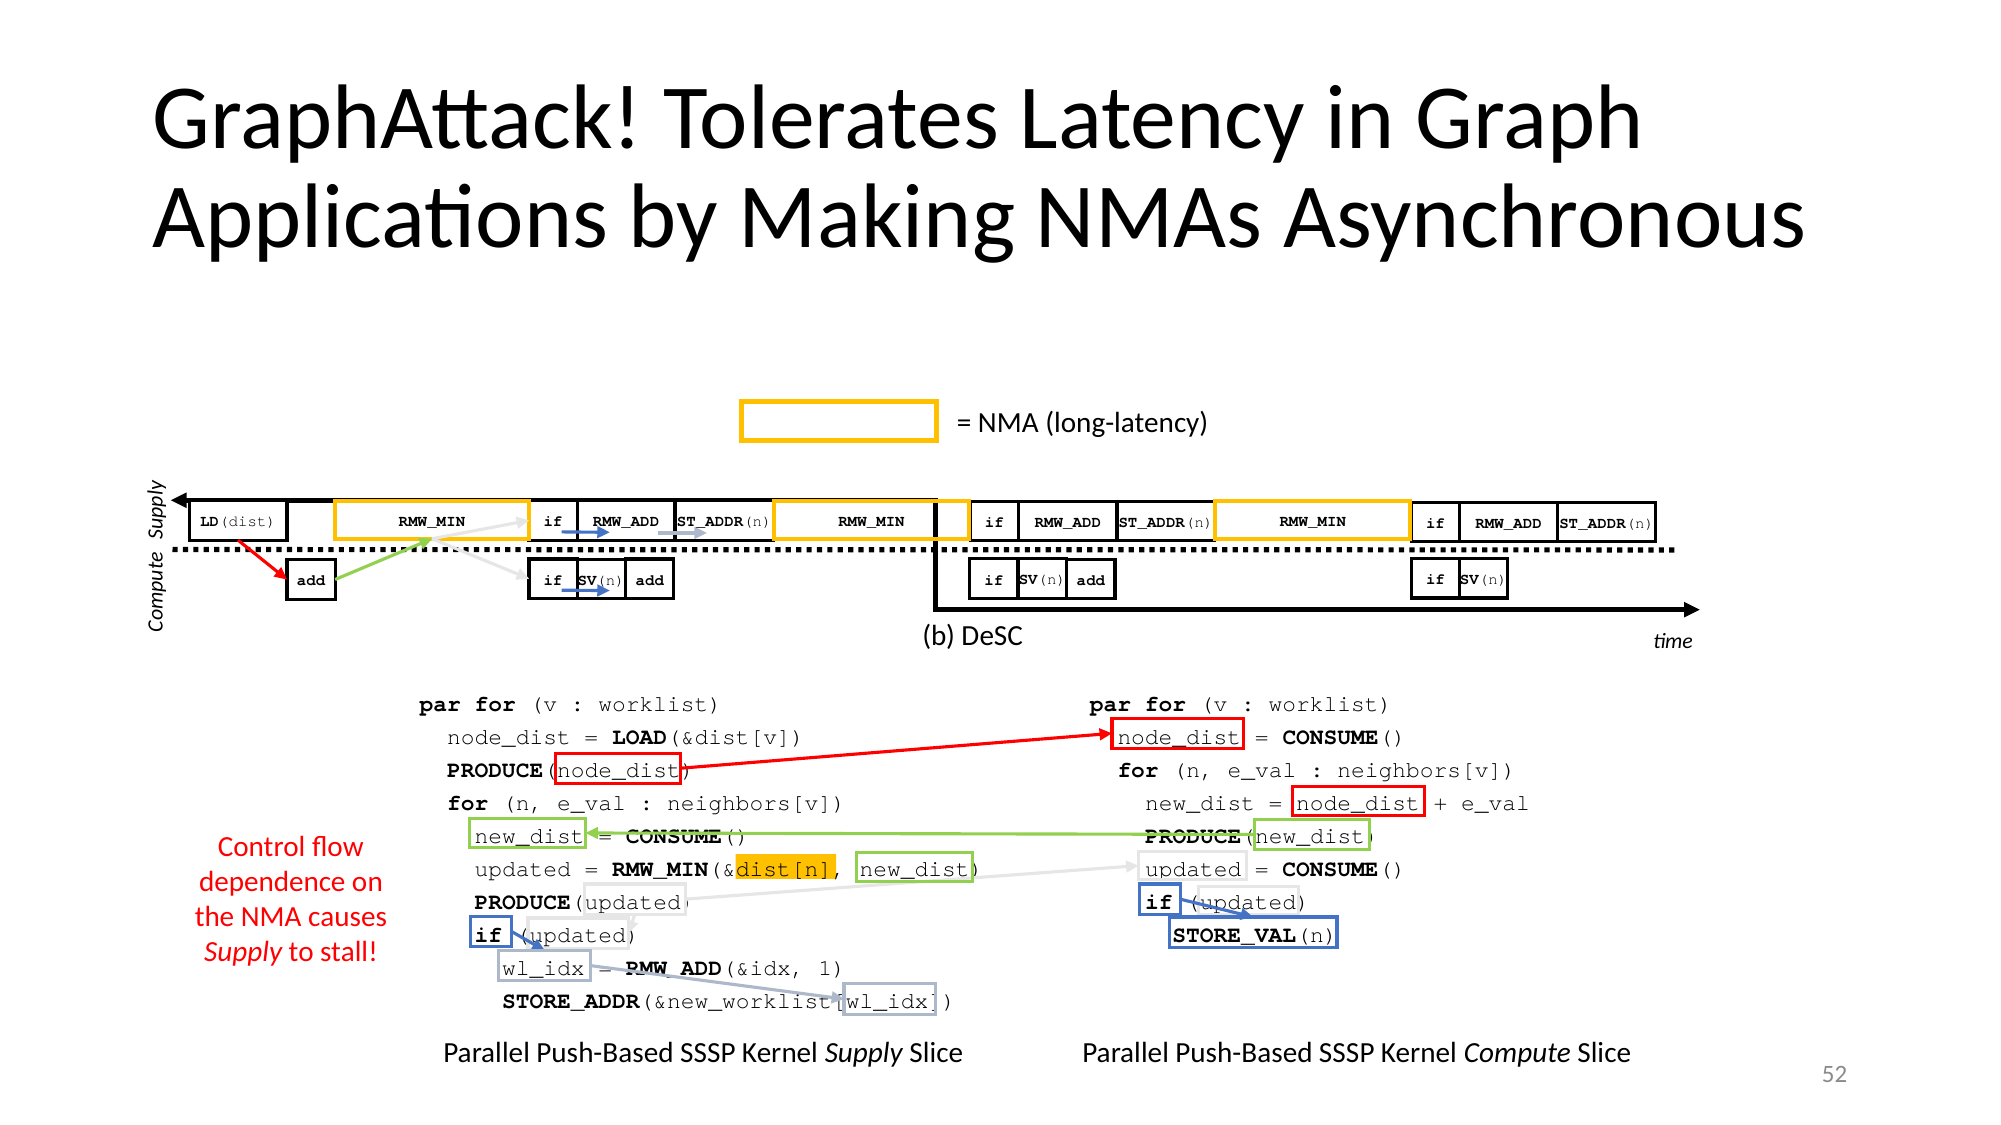

# GraphAttack! Tolerates Latency in Graph Applications by Making NMAs Asynchronous
= NMA (long-latency)

Supply
if
RMW_MIN
ST_ADDR(n)
LD(dist)
RMW_ADD
RMW_MIN
RMW_MIN
if
ST_ADDR(n)
RMW_ADD
if
ST_ADDR(n)
RMW_ADD
if
SV(n)
SV(n)
if
add
if
add
SV(n)
add
Compute
(b) DeSC

time
par for (v : worklist)
  node_dist = LOAD(&dist[v])
  PRODUCE(node_dist)
  for (n, e_val : neighbors[v])
    new_dist = CONSUME()
    updated = RMW_MIN(&dist[n], new_dist)
    PRODUCE(updated)
    if (updated)
      wl_idx = RMW_ADD(&idx, 1)
      STORE_ADDR(&new_worklist[wl_idx])
par for (v : worklist)
  node_dist = CONSUME()
  for (n, e_val : neighbors[v])
    new_dist = node_dist + e_val
    PRODUCE(new_dist)
    updated = CONSUME()
    if (updated)
      STORE_VAL(n)
Parallel Push-Based SSSP Kernel Supply Slice

Parallel Push-Based SSSP Kernel Compute Slice

Control flow dependence on the NMA causes Supply to stall!

52